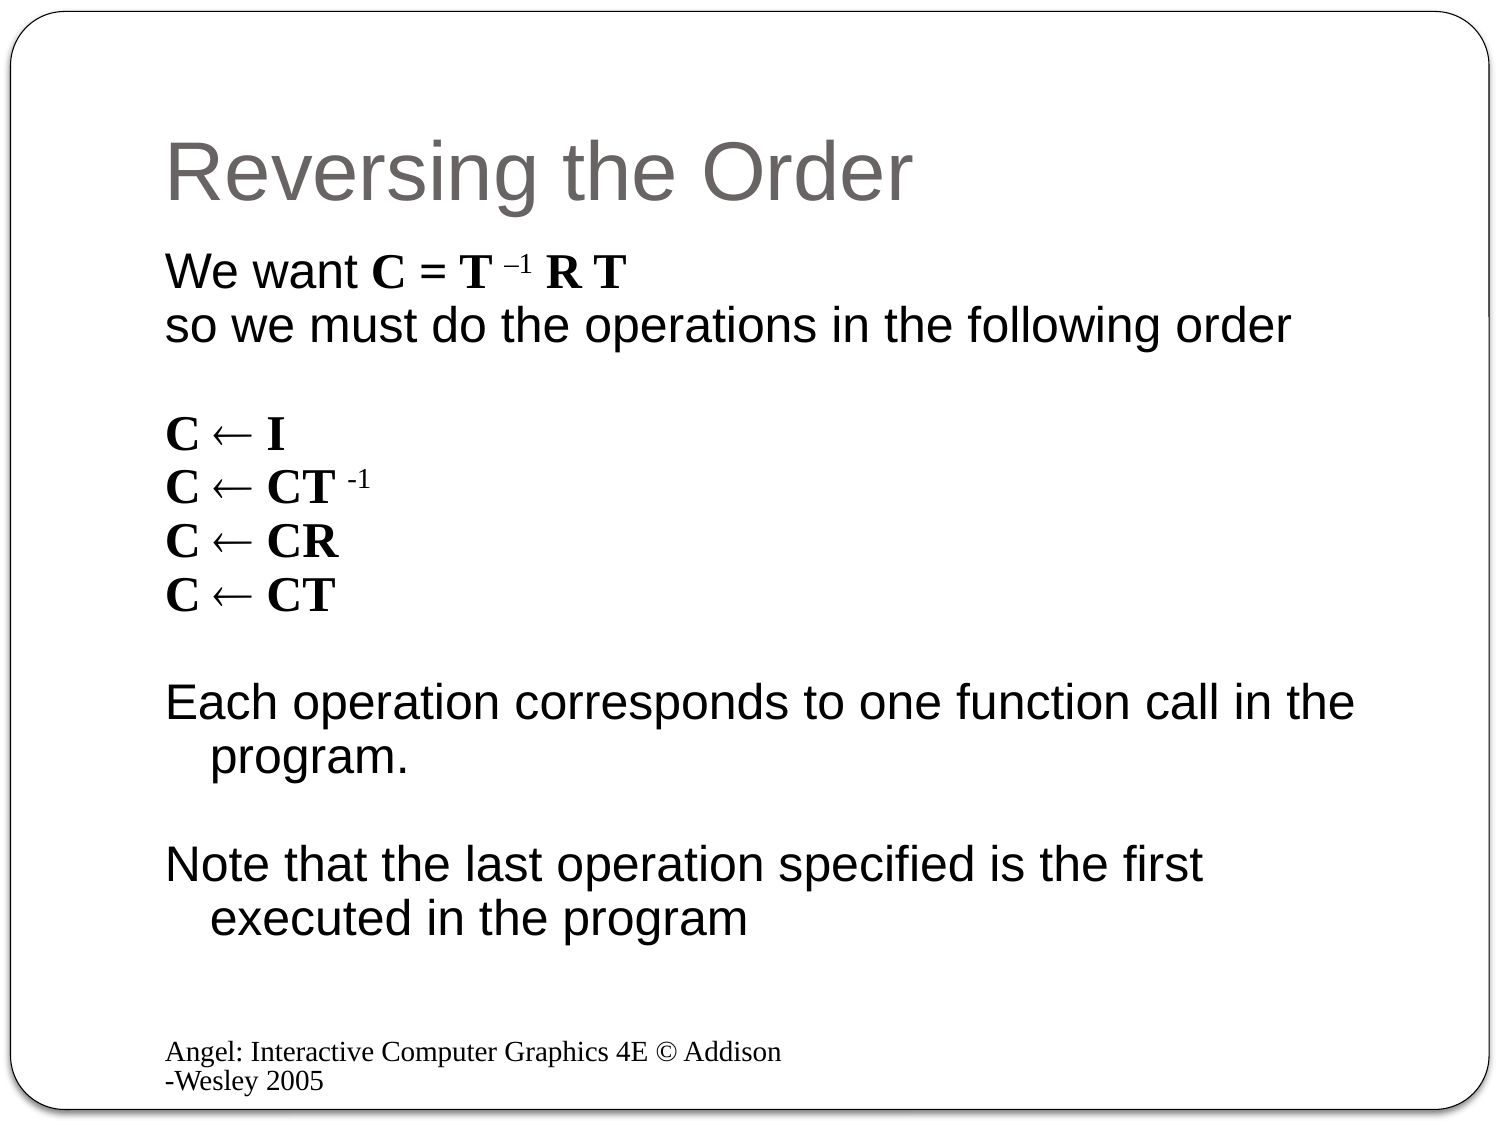

# Reversing the Order
We want C = T –1 R T
so we must do the operations in the following order

C ← I
C ← CT -1
C ← CR
C ← CT

Each operation corresponds to one function call in the program.

Note that the last operation specified is the first executed in the program
Angel: Interactive Computer Graphics 4E © Addison-Wesley 2005